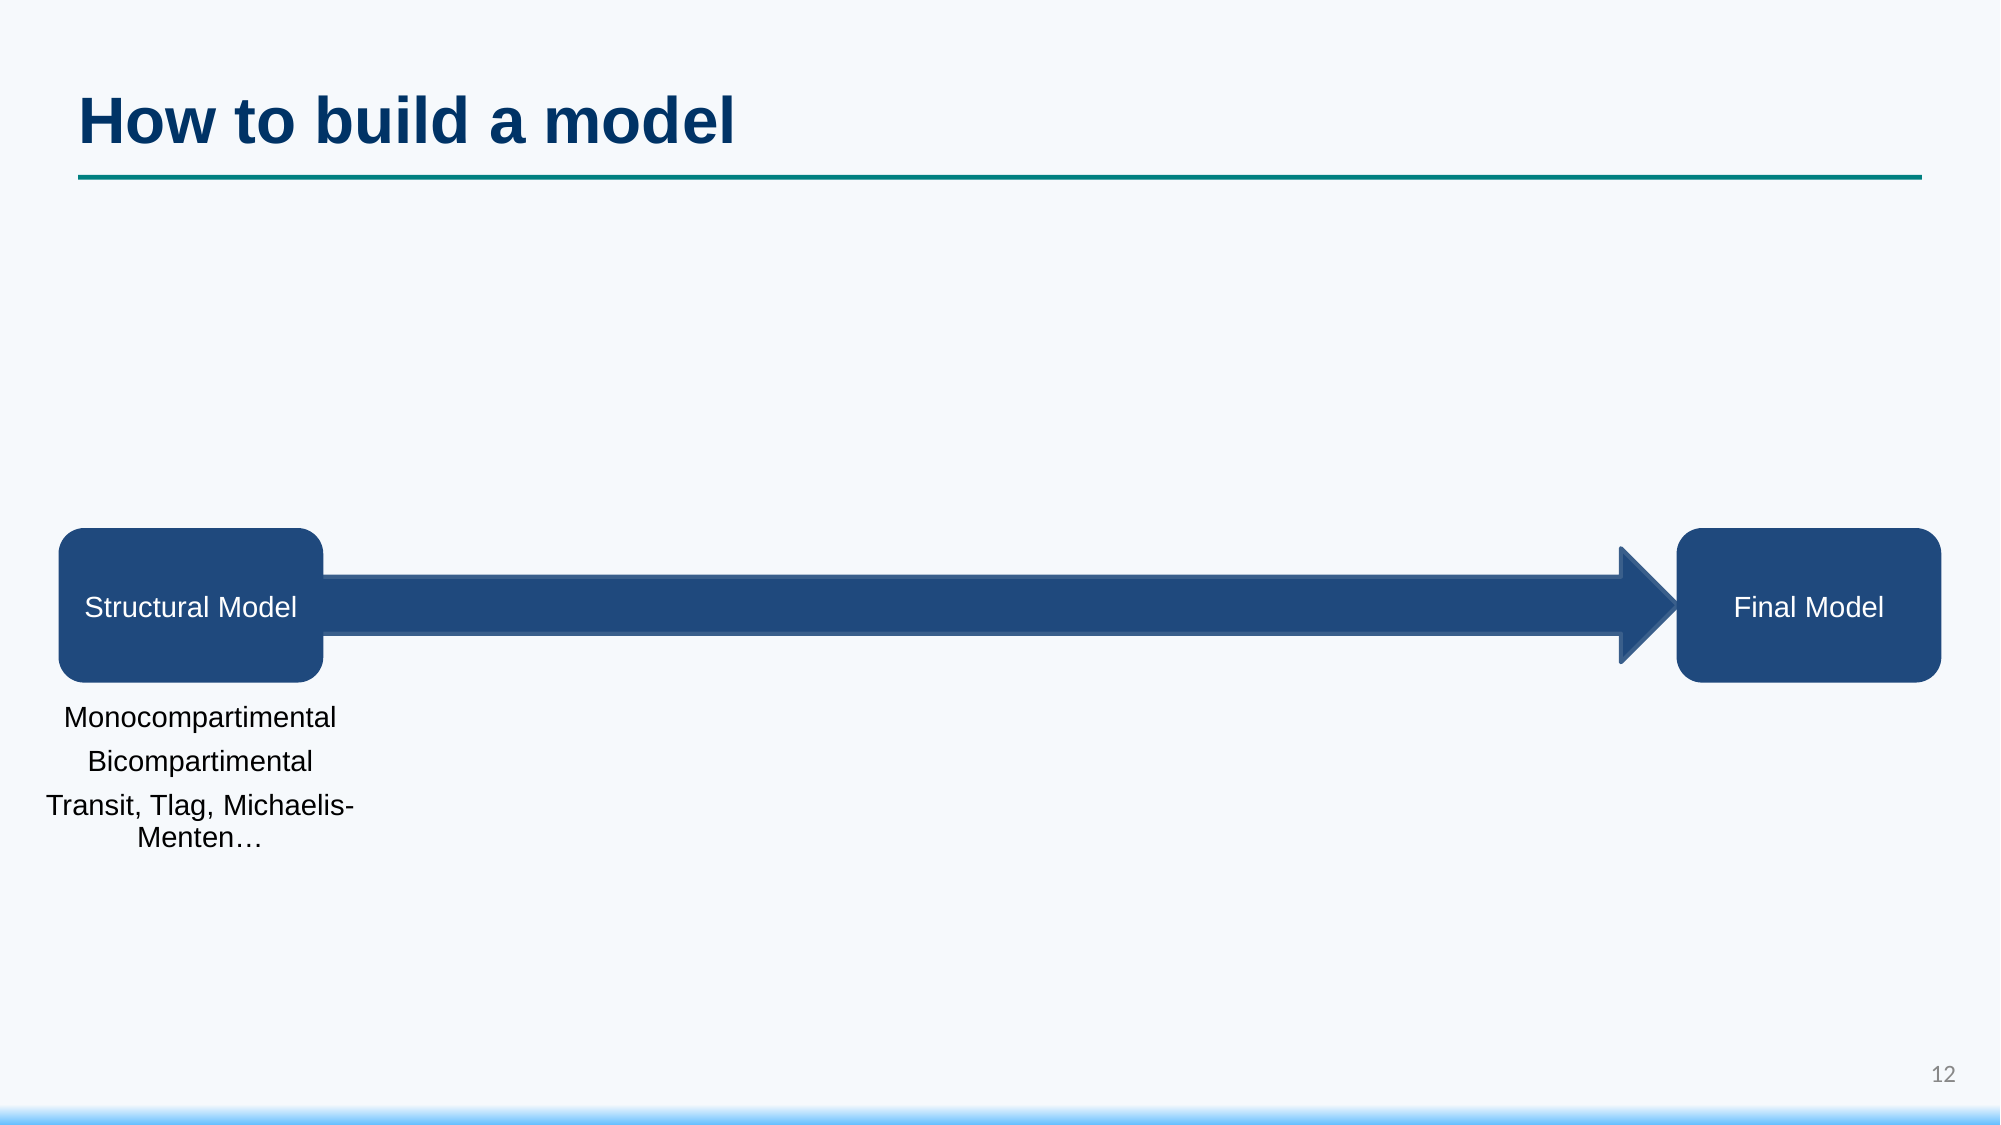

How to build a model

Structural Model
Final Model

Monocompartimental
Bicompartimental
Transit, Tlag, Michaelis-Menten…
12